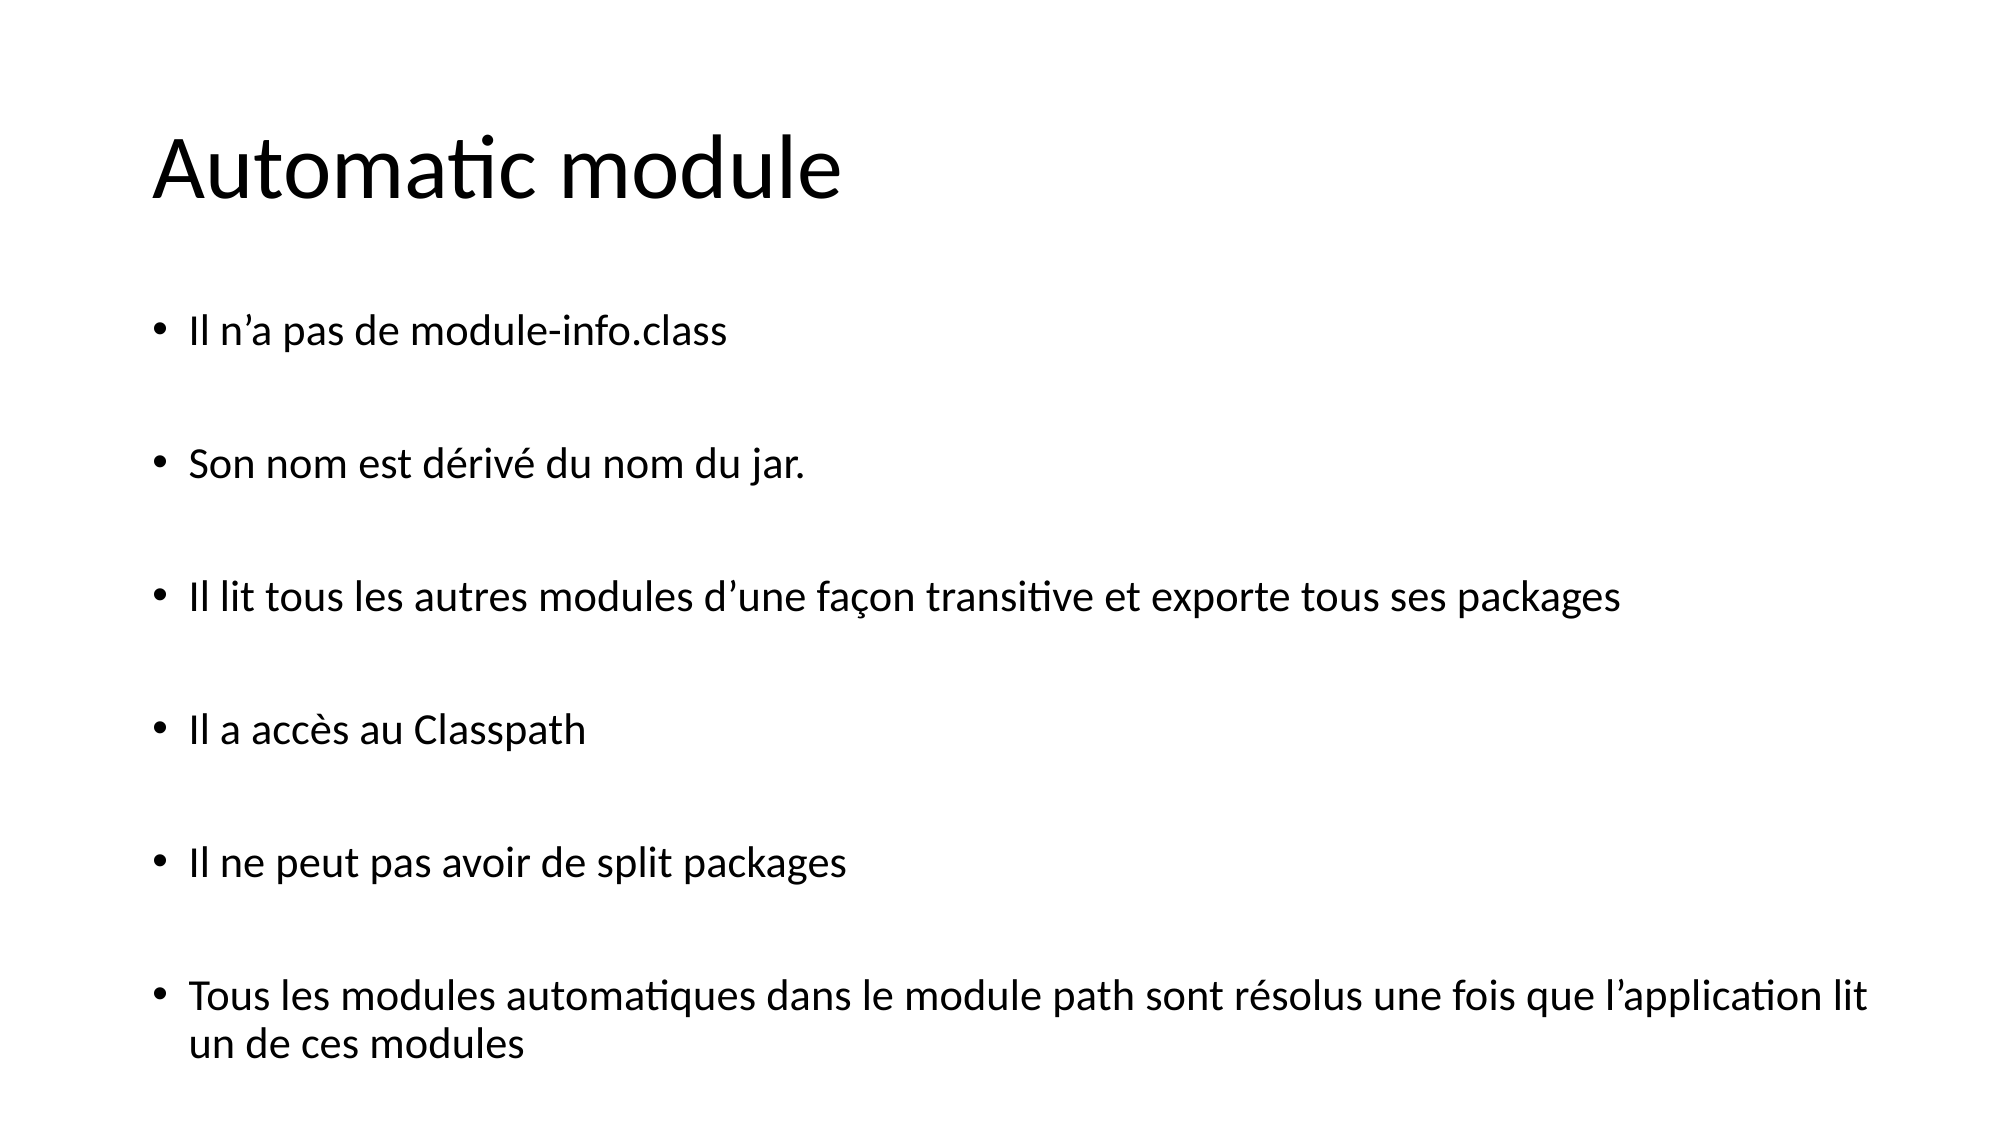

# Automatic module
Il n’a pas de module-info.class

Son nom est dérivé du nom du jar.

Il lit tous les autres modules d’une façon transitive et exporte tous ses packages

Il a accès au Classpath

Il ne peut pas avoir de split packages

Tous les modules automatiques dans le module path sont résolus une fois que l’application lit un de ces modules